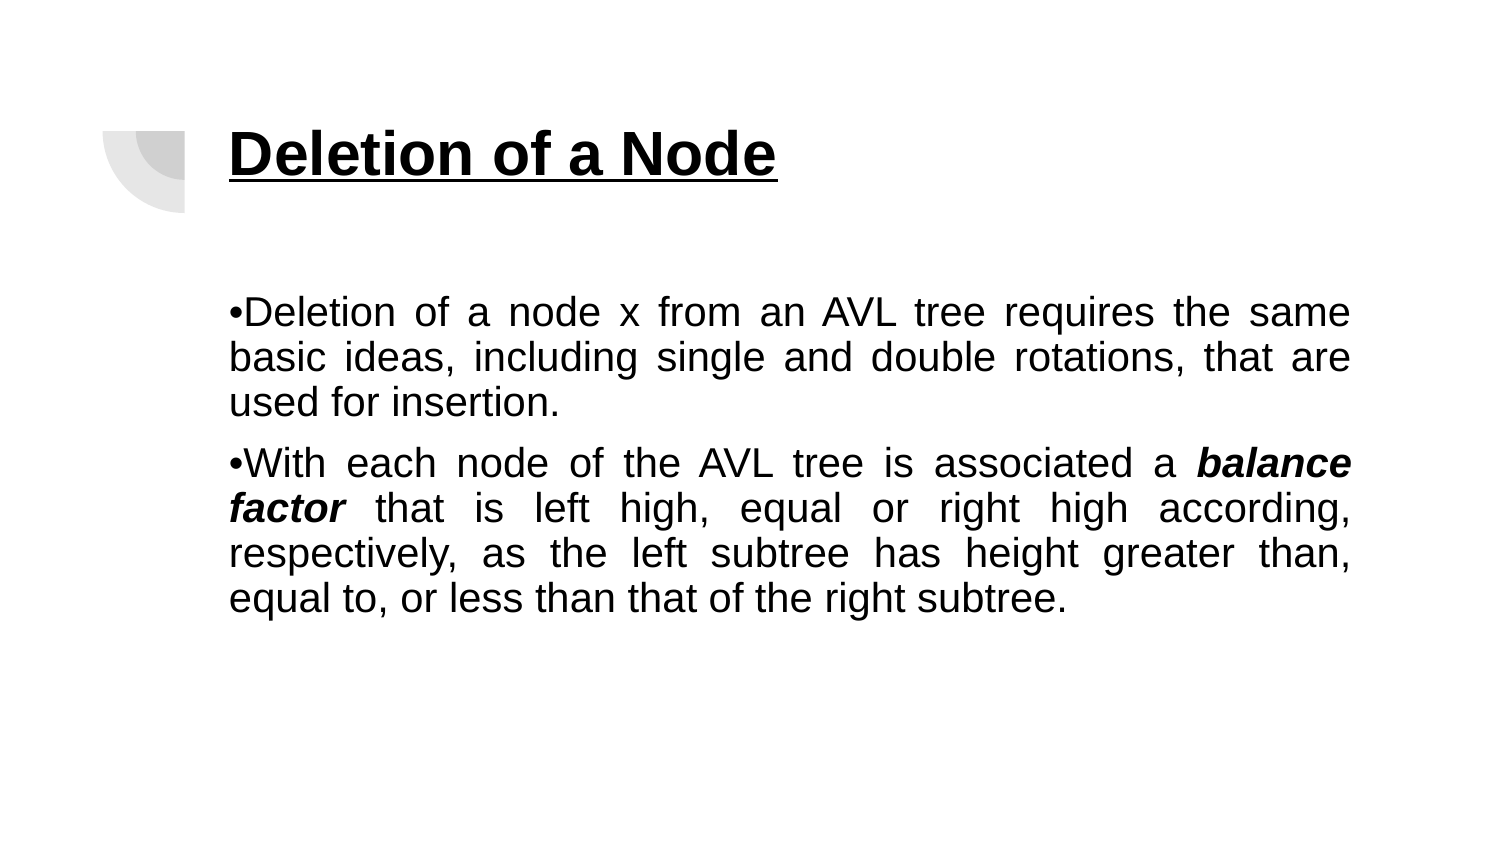

# Deletion of a Node
•Deletion of a node x from an AVL tree requires the same basic ideas, including single and double rotations, that are used for insertion.
•With each node of the AVL tree is associated a balance factor that is left high, equal or right high according, respectively, as the left subtree has height greater than, equal to, or less than that of the right subtree.